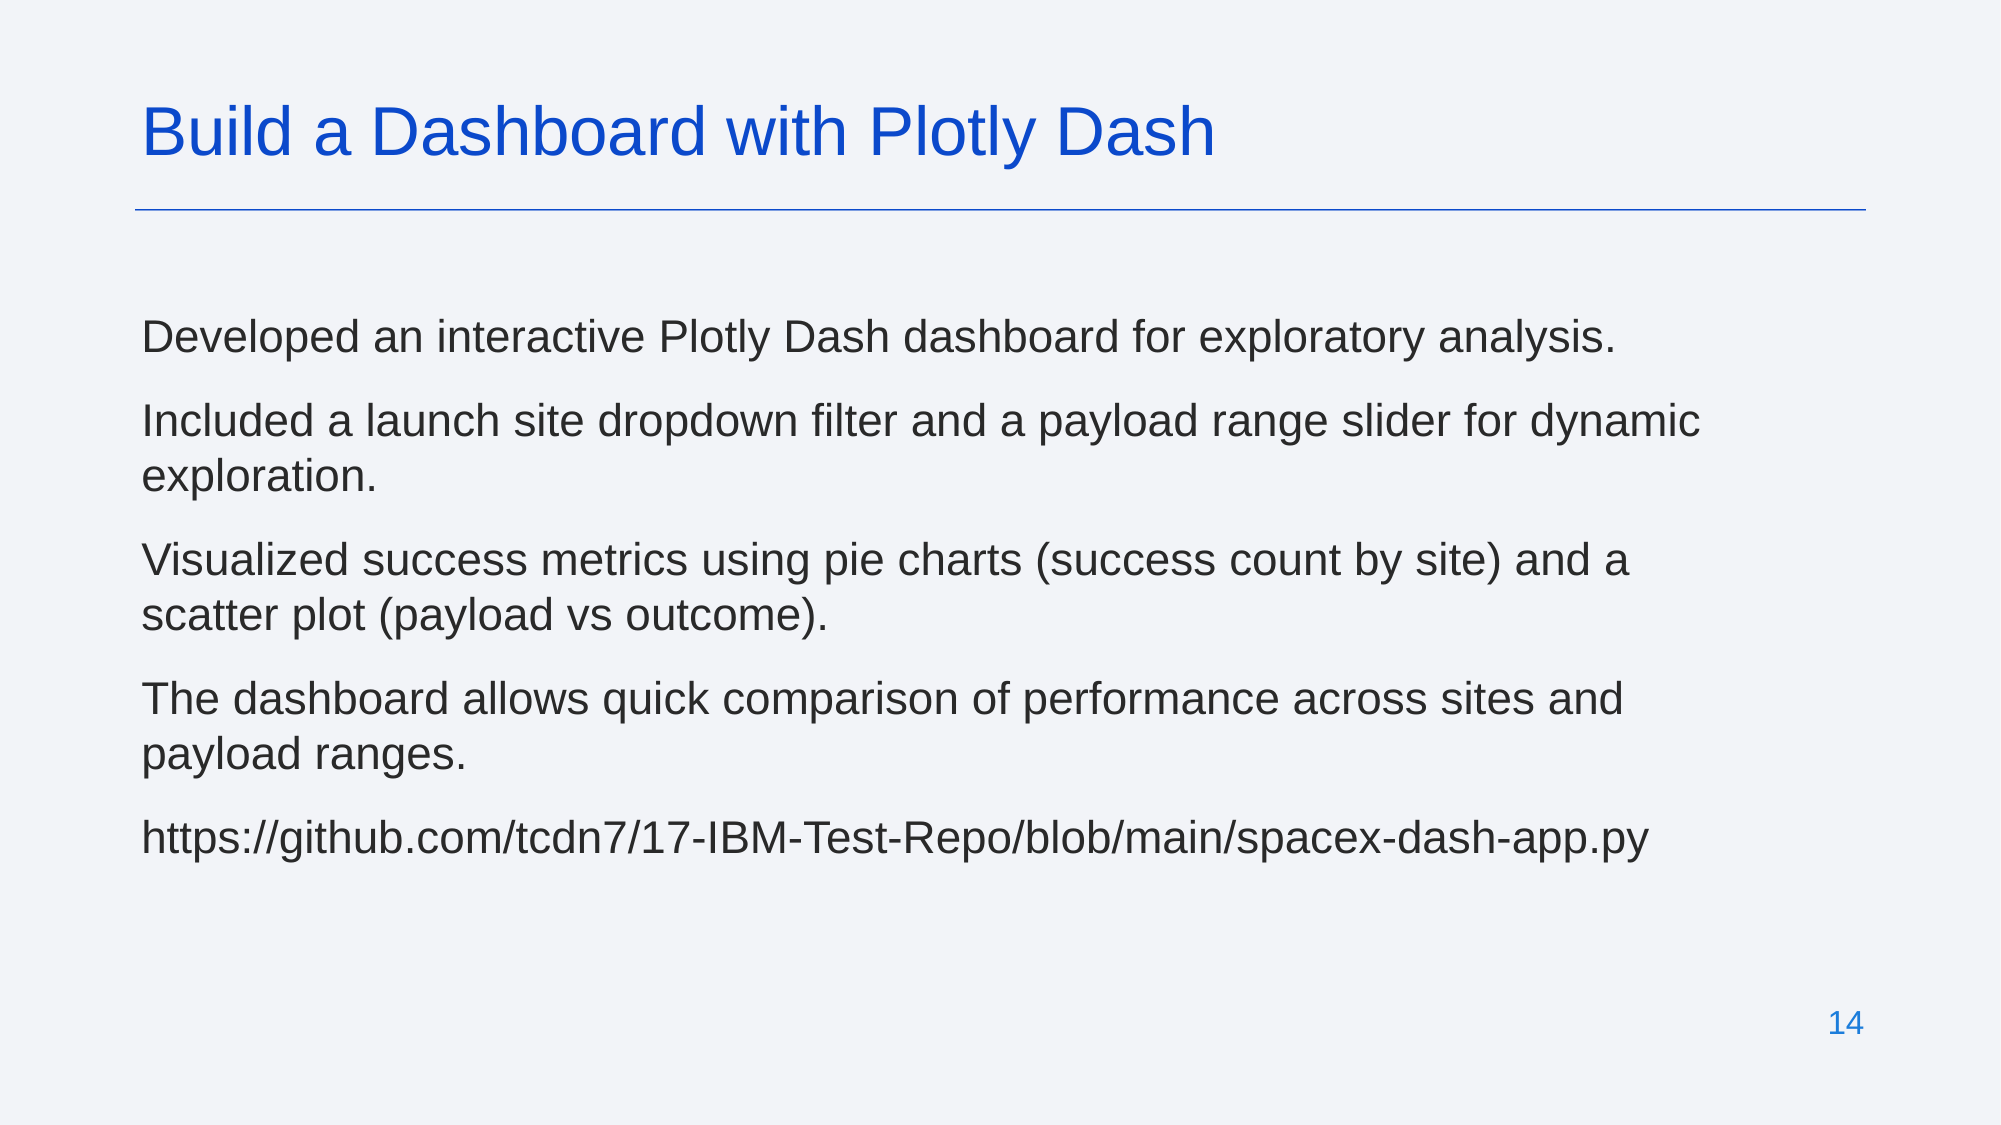

Build a Dashboard with Plotly Dash
Developed an interactive Plotly Dash dashboard for exploratory analysis.
Included a launch site dropdown filter and a payload range slider for dynamic exploration.
Visualized success metrics using pie charts (success count by site) and a scatter plot (payload vs outcome).
The dashboard allows quick comparison of performance across sites and payload ranges.
https://github.com/tcdn7/17-IBM-Test-Repo/blob/main/spacex-dash-app.py
14